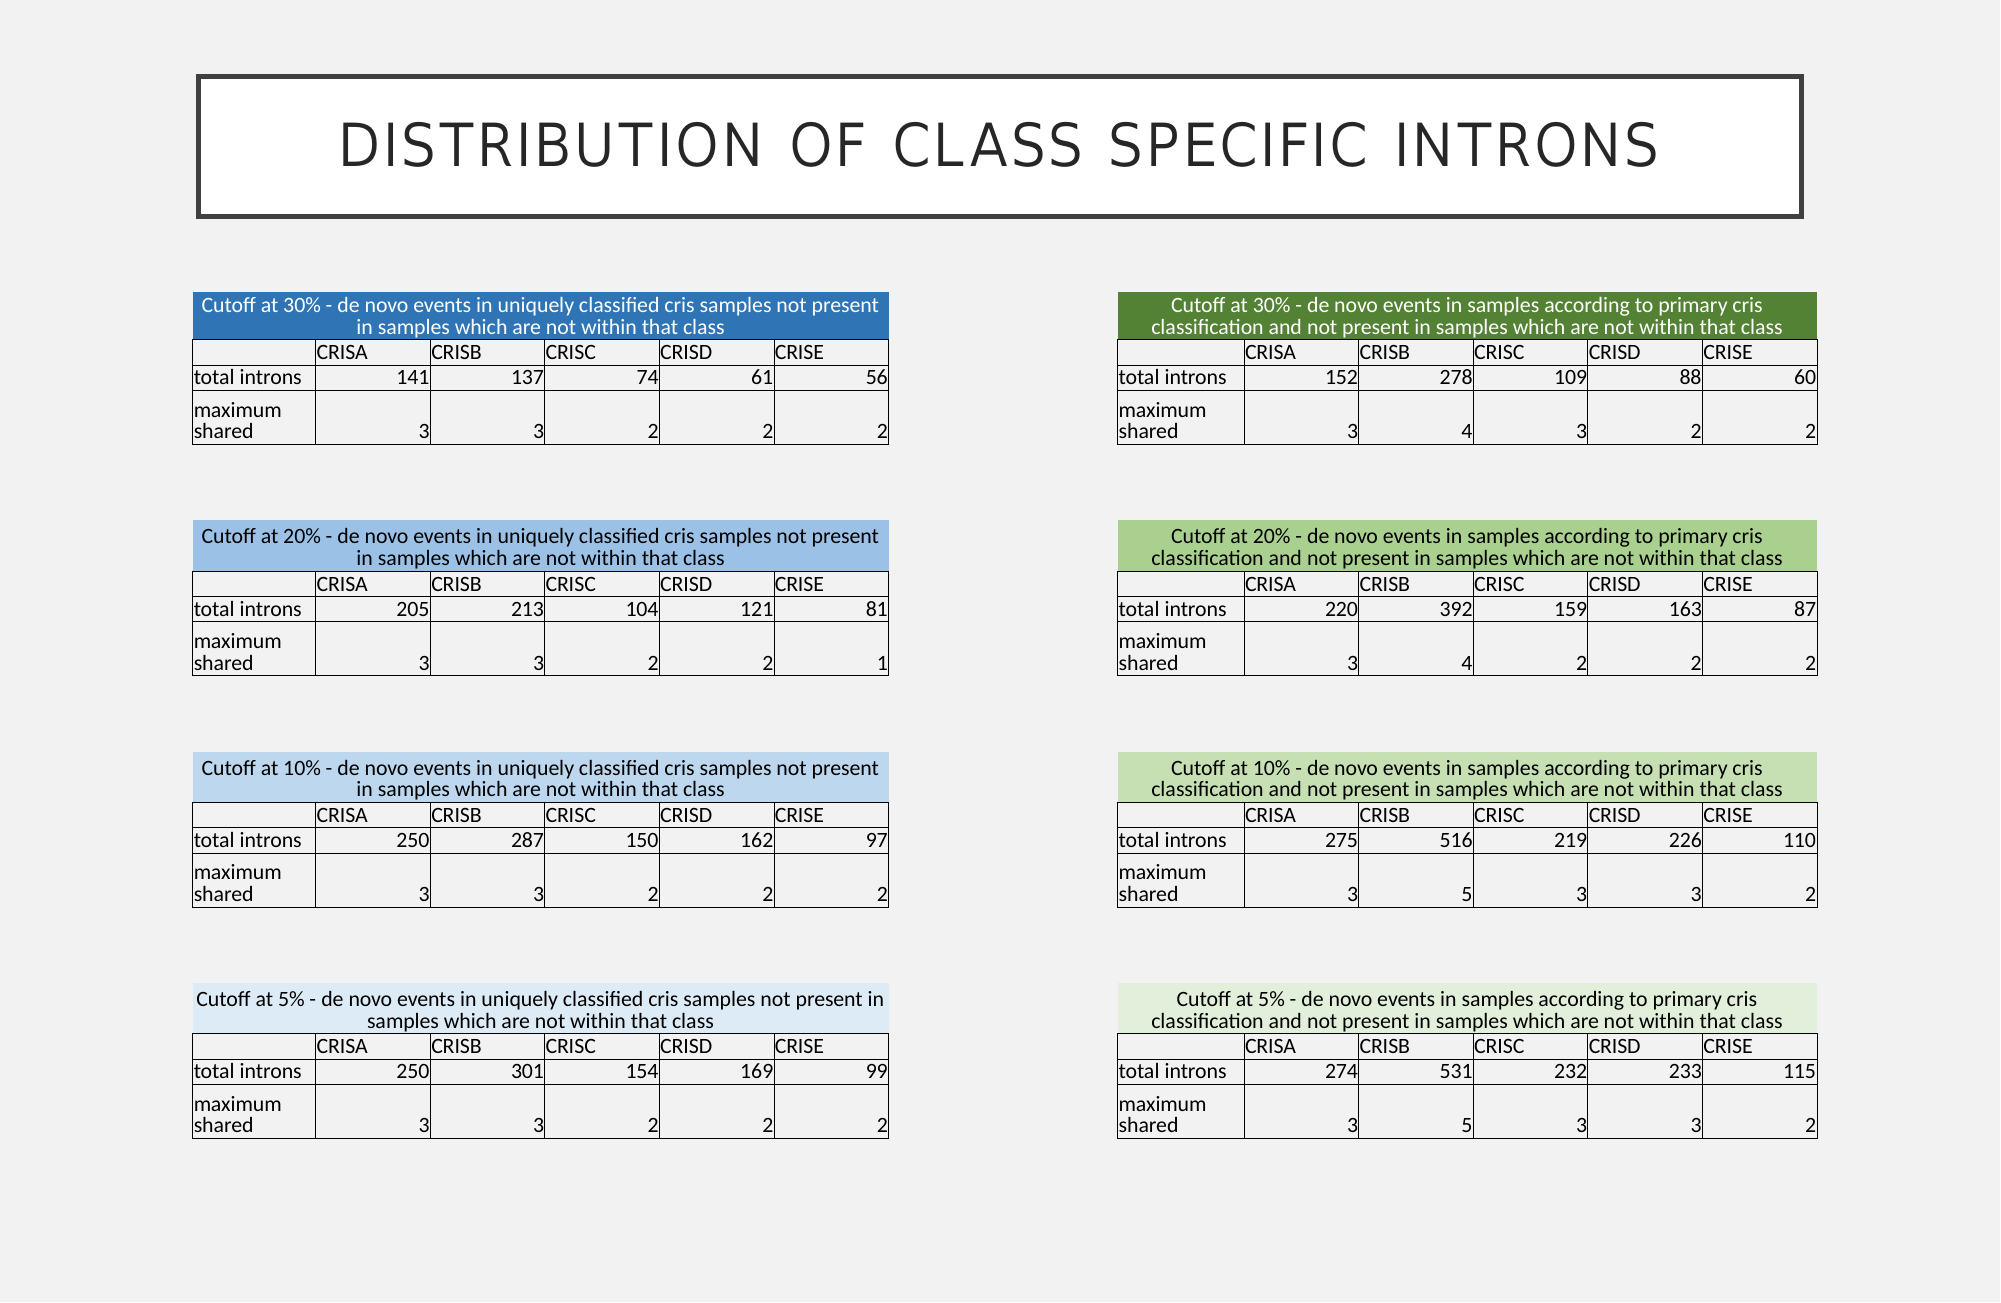

# Distribution of class specific introns
| Cutoff at 30% - de novo events in uniquely classified cris samples not present in samples which are not within that class |  |  |  |  |  |  |  | Cutoff at 30% - de novo events in samples according to primary cris classification and not present in samples which are not within that class |  |  |  |  |  |
| --- | --- | --- | --- | --- | --- | --- | --- | --- | --- | --- | --- | --- | --- |
|  | CRISA | CRISB | CRISC | CRISD | CRISE |  |  |  | CRISA | CRISB | CRISC | CRISD | CRISE |
| total introns | 141 | 137 | 74 | 61 | 56 |  |  | total introns | 152 | 278 | 109 | 88 | 60 |
| maximum shared | 3 | 3 | 2 | 2 | 2 |  |  | maximum shared | 3 | 4 | 3 | 2 | 2 |
|  |  |  |  |  |  |  |  |  |  |  |  |  |  |
|  |  |  |  |  |  |  |  |  |  |  |  |  |  |
|  |  |  |  |  |  |  |  |  |  |  |  |  |  |
| Cutoff at 20% - de novo events in uniquely classified cris samples not present in samples which are not within that class |  |  |  |  |  |  |  | Cutoff at 20% - de novo events in samples according to primary cris classification and not present in samples which are not within that class |  |  |  |  |  |
|  | CRISA | CRISB | CRISC | CRISD | CRISE |  |  |  | CRISA | CRISB | CRISC | CRISD | CRISE |
| total introns | 205 | 213 | 104 | 121 | 81 |  |  | total introns | 220 | 392 | 159 | 163 | 87 |
| maximum shared | 3 | 3 | 2 | 2 | 1 |  |  | maximum shared | 3 | 4 | 2 | 2 | 2 |
|  |  |  |  |  |  |  |  |  |  |  |  |  |  |
|  |  |  |  |  |  |  |  |  |  |  |  |  |  |
|  |  |  |  |  |  |  |  |  |  |  |  |  |  |
| Cutoff at 10% - de novo events in uniquely classified cris samples not present in samples which are not within that class |  |  |  |  |  |  |  | Cutoff at 10% - de novo events in samples according to primary cris classification and not present in samples which are not within that class |  |  |  |  |  |
|  | CRISA | CRISB | CRISC | CRISD | CRISE |  |  |  | CRISA | CRISB | CRISC | CRISD | CRISE |
| total introns | 250 | 287 | 150 | 162 | 97 |  |  | total introns | 275 | 516 | 219 | 226 | 110 |
| maximum shared | 3 | 3 | 2 | 2 | 2 |  |  | maximum shared | 3 | 5 | 3 | 3 | 2 |
|  |  |  |  |  |  |  |  |  |  |  |  |  |  |
|  |  |  |  |  |  |  |  |  |  |  |  |  |  |
|  |  |  |  |  |  |  |  |  |  |  |  |  |  |
| Cutoff at 5% - de novo events in uniquely classified cris samples not present in samples which are not within that class |  |  |  |  |  |  |  | Cutoff at 5% - de novo events in samples according to primary cris classification and not present in samples which are not within that class |  |  |  |  |  |
|  | CRISA | CRISB | CRISC | CRISD | CRISE |  |  |  | CRISA | CRISB | CRISC | CRISD | CRISE |
| total introns | 250 | 301 | 154 | 169 | 99 |  |  | total introns | 274 | 531 | 232 | 233 | 115 |
| maximum shared | 3 | 3 | 2 | 2 | 2 |  |  | maximum shared | 3 | 5 | 3 | 3 | 2 |